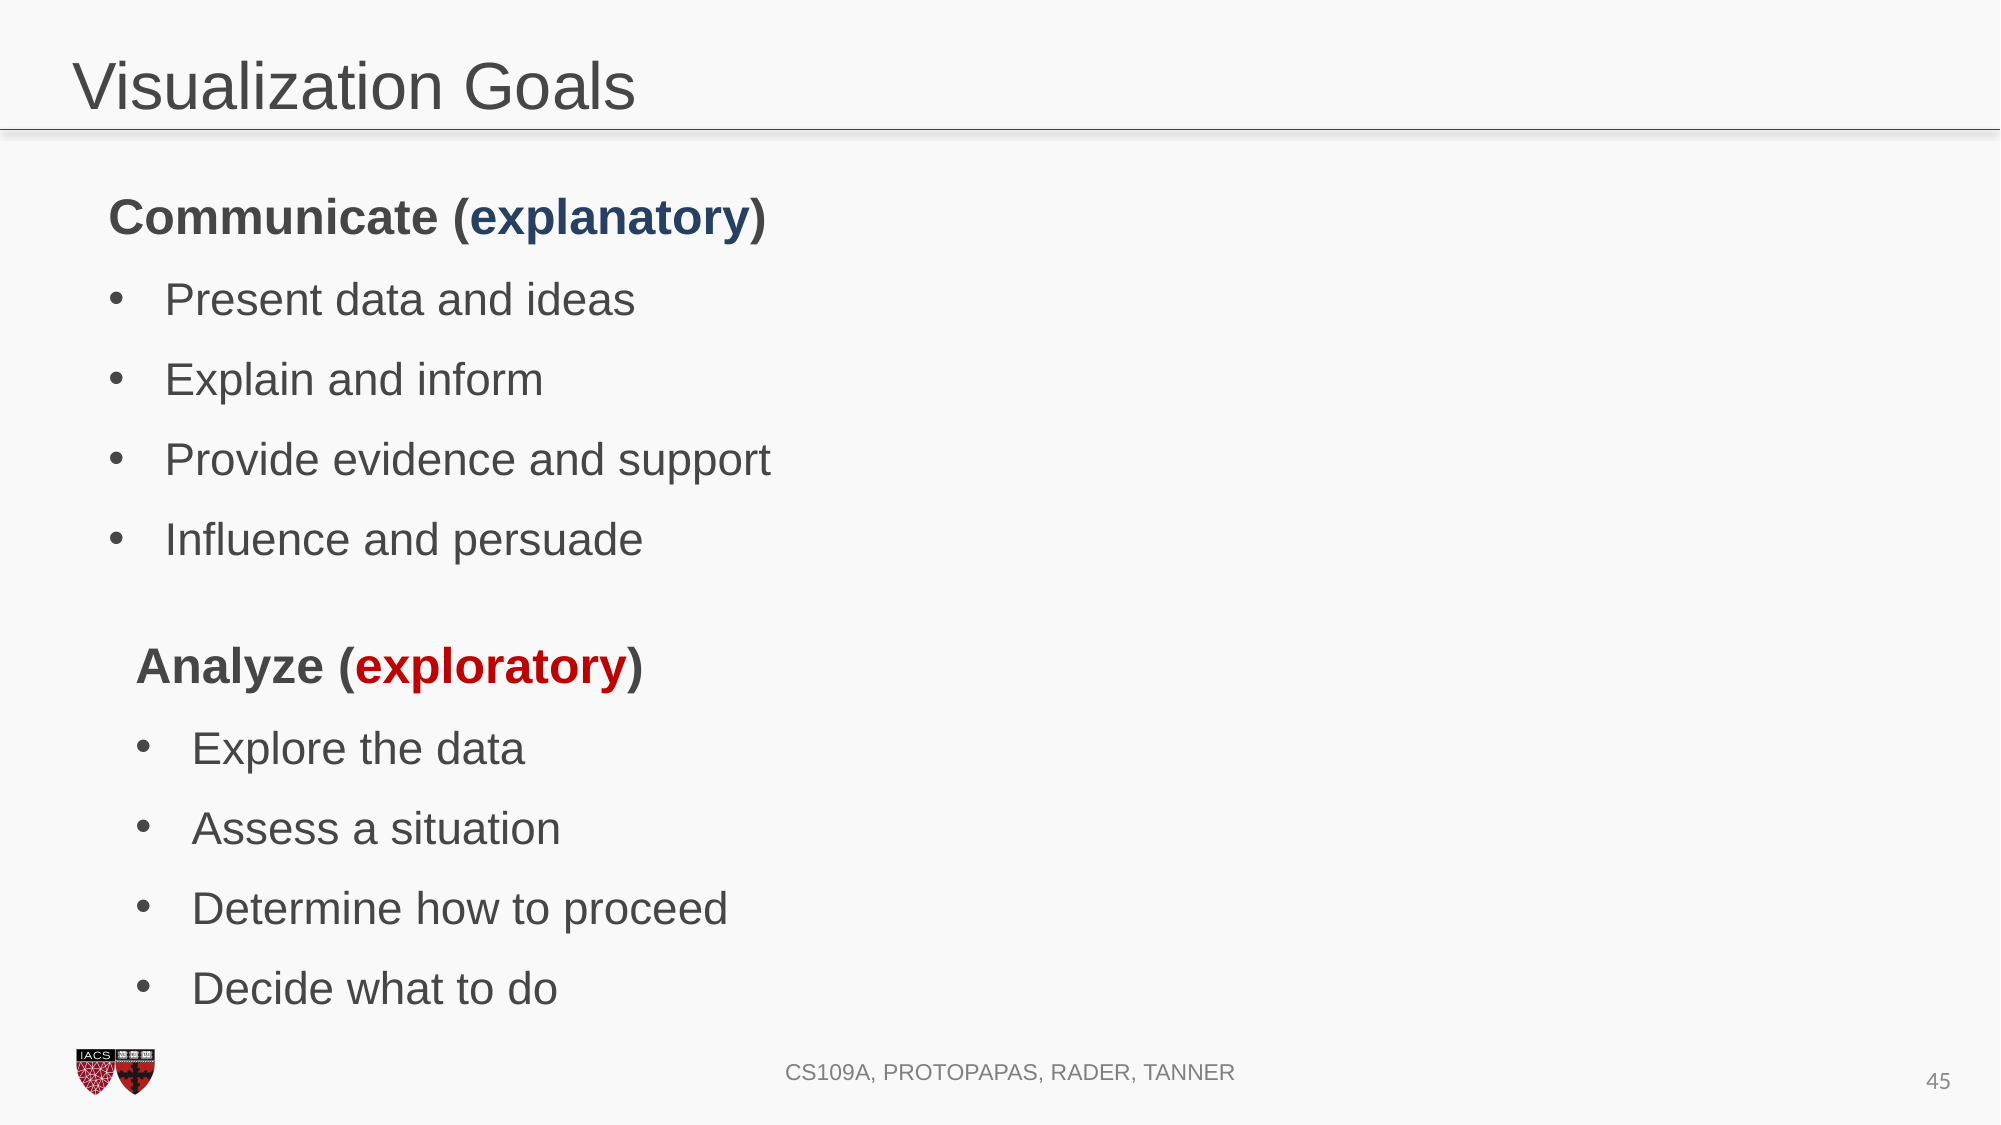

# Visualization Goals
Communicate (explanatory)
Present data and ideas
Explain and inform
Provide evidence and support
Influence and persuade
Analyze (exploratory)
Explore the data
Assess a situation
Determine how to proceed
Decide what to do
45